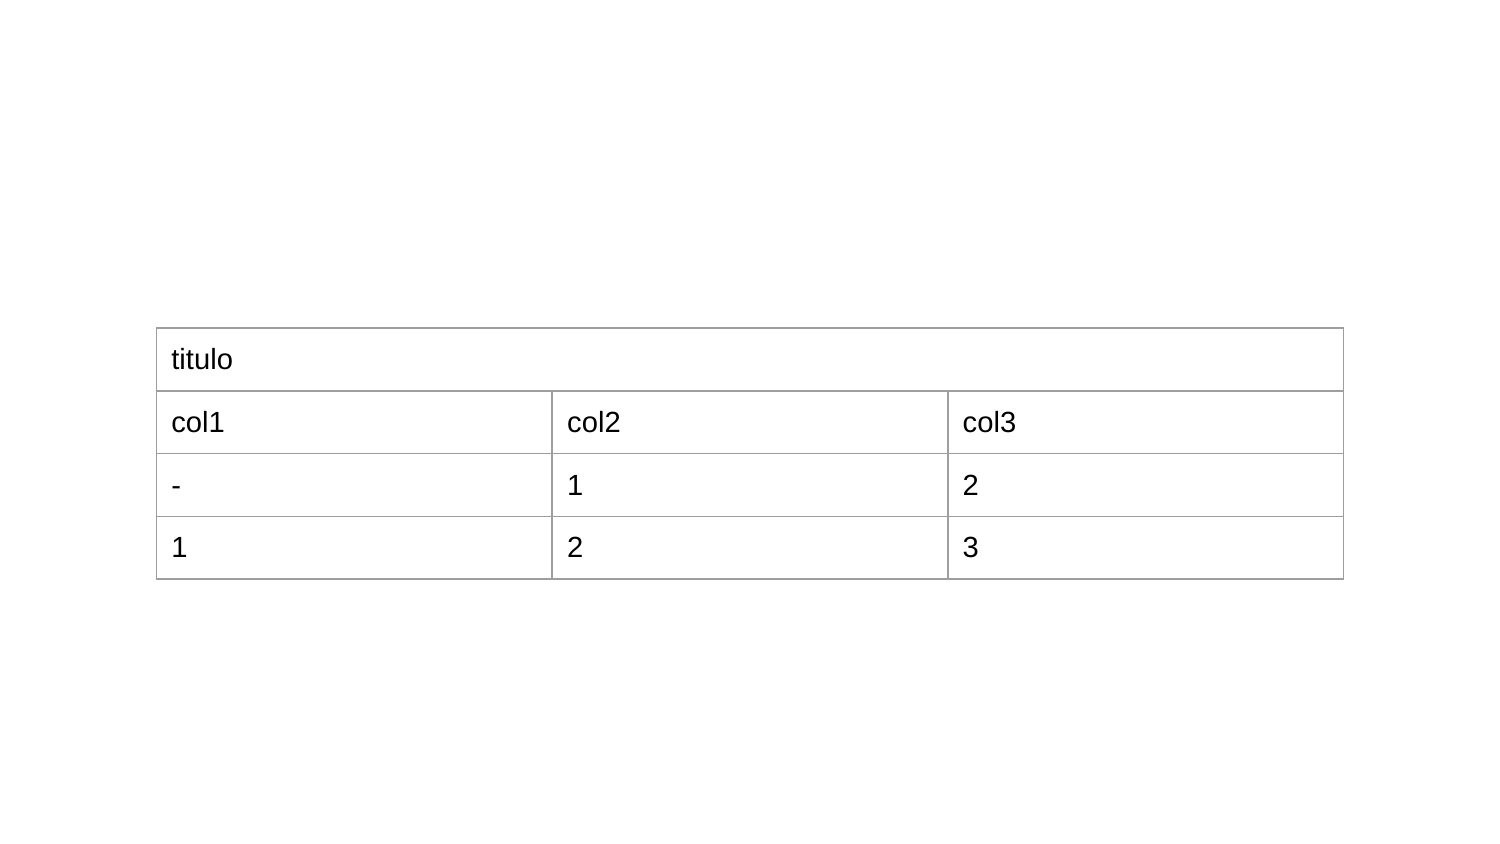

| titulo |  |  |
| --- | --- | --- |
| col1 | col2 | col3 |
| - | 1 | 2 |
| 1 | 2 | 3 |